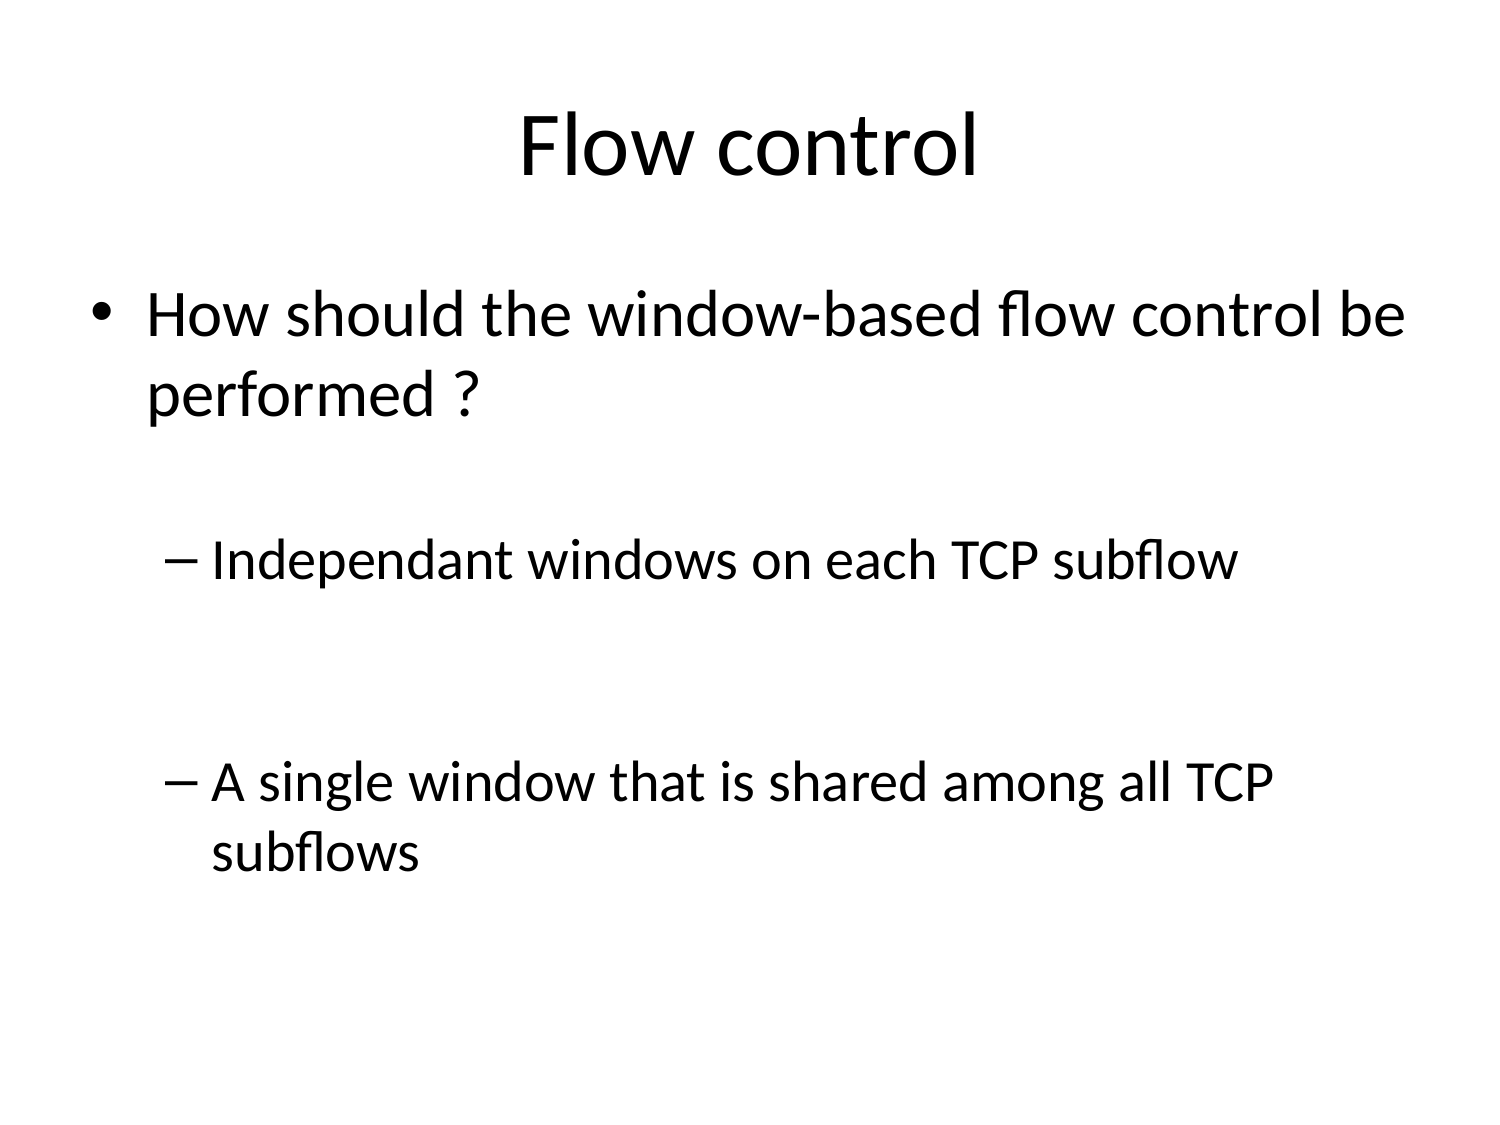

# Flow control
How should the window-based flow control be performed ?
Independant windows on each TCP subflow
A single window that is shared among all TCP subflows